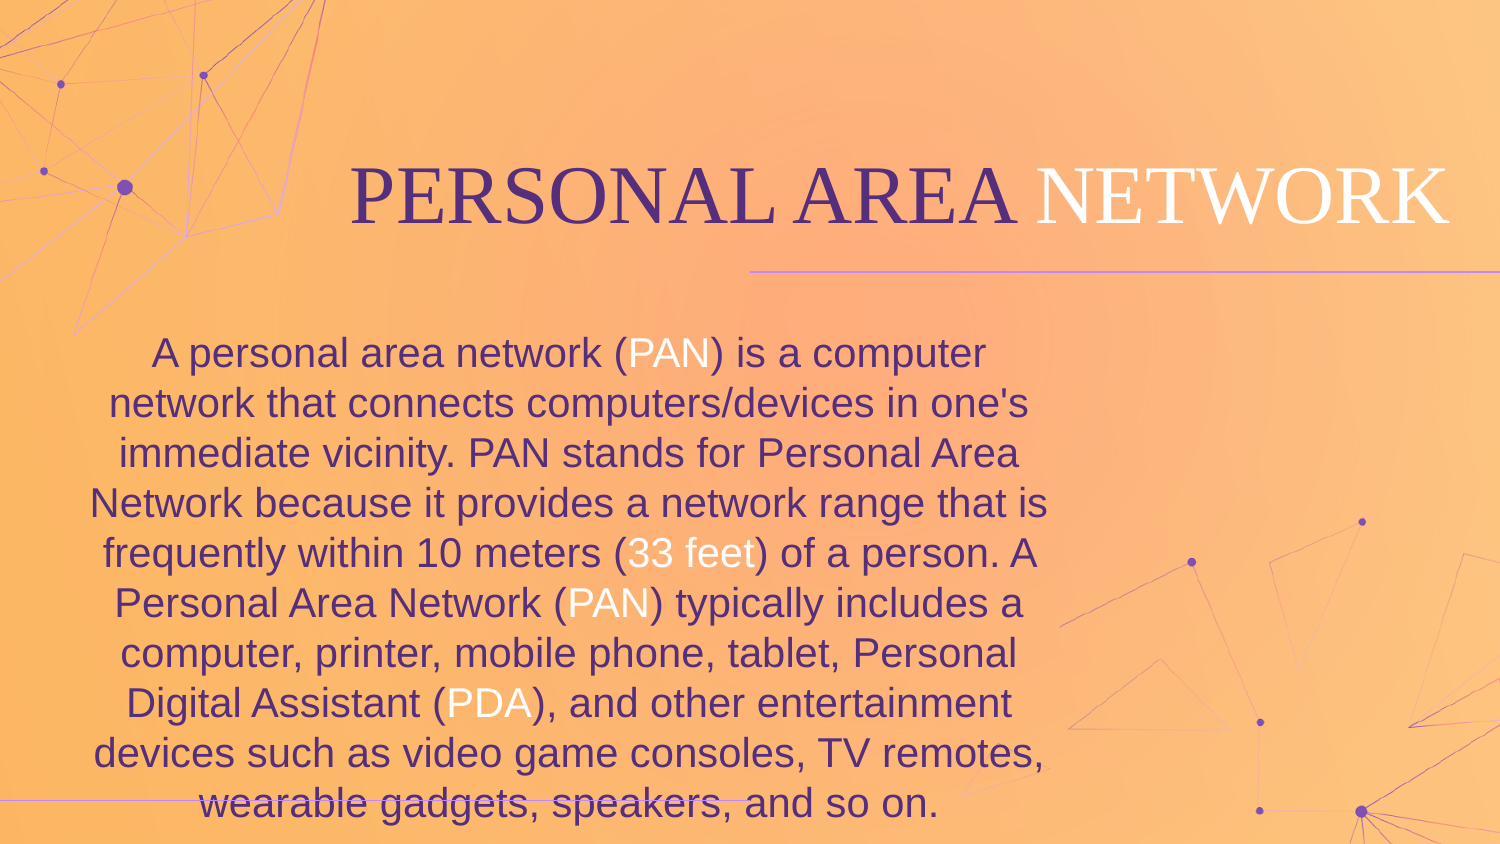

# PERSONAL AREA NETWORK
A personal area network (PAN) is a computer network that connects computers/devices in one's immediate vicinity. PAN stands for Personal Area Network because it provides a network range that is frequently within 10 meters (33 feet) of a person. A Personal Area Network (PAN) typically includes a computer, printer, mobile phone, tablet, Personal Digital Assistant (PDA), and other entertainment devices such as video game consoles, TV remotes, wearable gadgets, speakers, and so on.